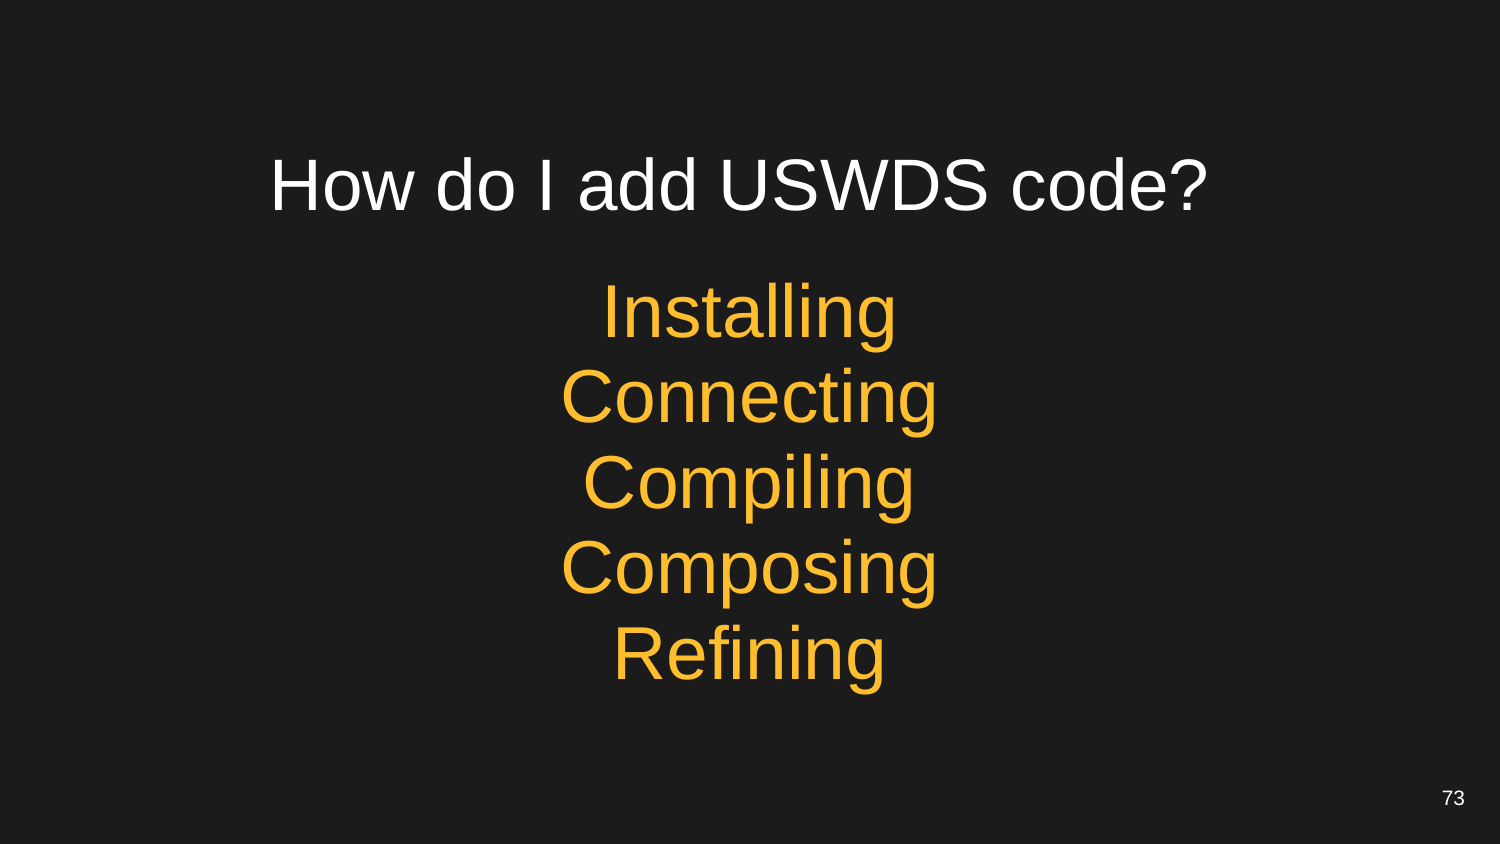

# How do I add USWDS code?
Installing
Connecting
Compiling
Composing
Refining
73